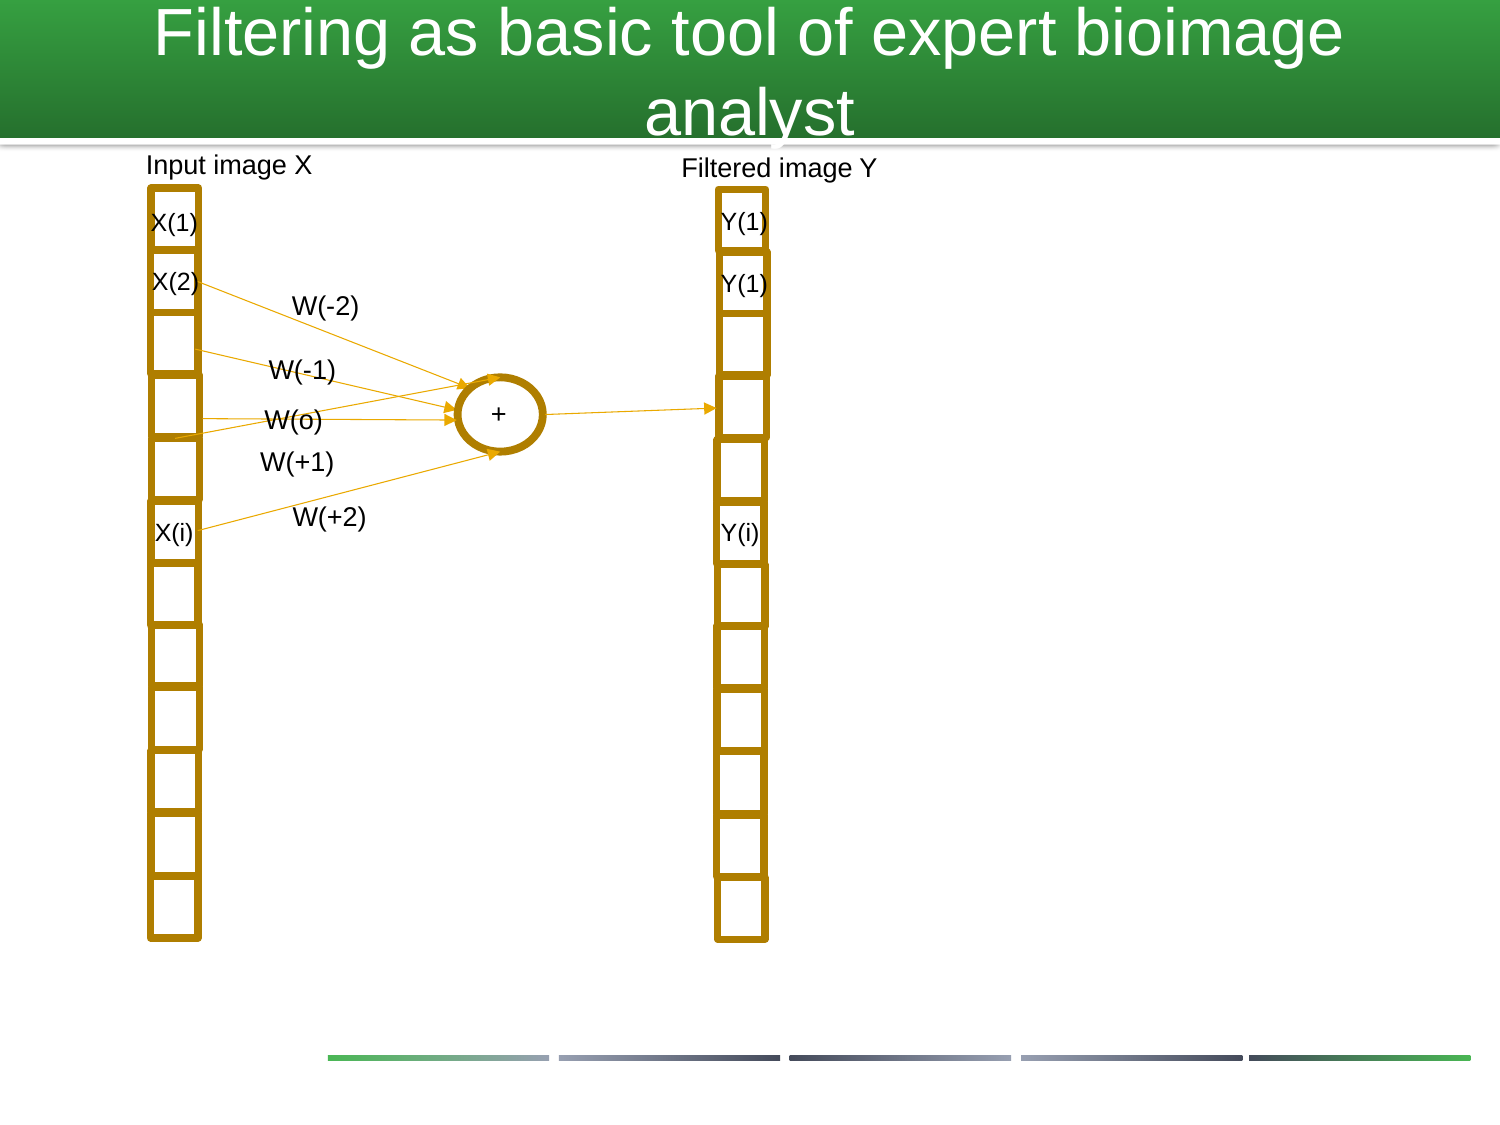

# Filtering as basic tool of expert bioimage analyst
Input image X
Filtered image Y

Y(1)
X(1)

X(2)
Y(1)
W(-2)

W(-1)

+
W(o)

W(+1)

W(+2)

Y(i)
X(i)